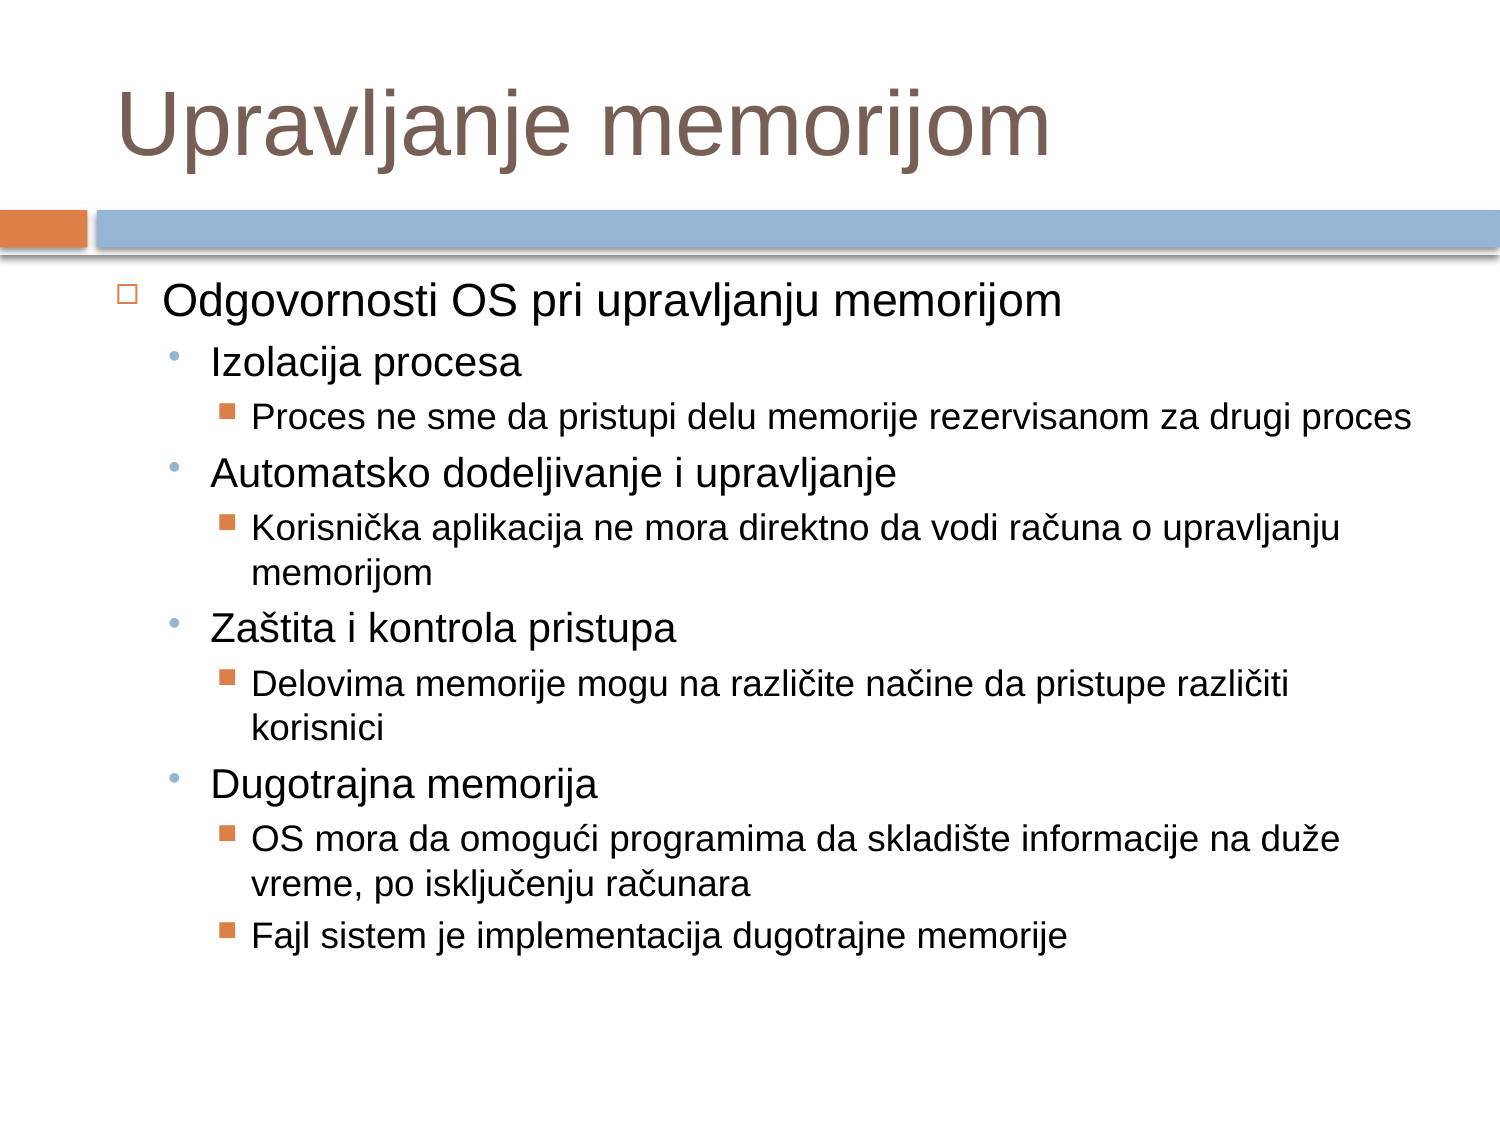

# Upravljanje memorijom
Odgovornosti OS pri upravljanju memorijom
Izolacija procesa
Proces ne sme da pristupi delu memorije rezervisanom za drugi proces
Automatsko dodeljivanje i upravljanje
Korisnička aplikacija ne mora direktno da vodi računa o upravljanju memorijom
Zaštita i kontrola pristupa
Delovima memorije mogu na različite načine da pristupe različiti korisnici
Dugotrajna memorija
OS mora da omogući programima da skladište informacije na duže vreme, po isključenju računara
Fajl sistem je implementacija dugotrajne memorije